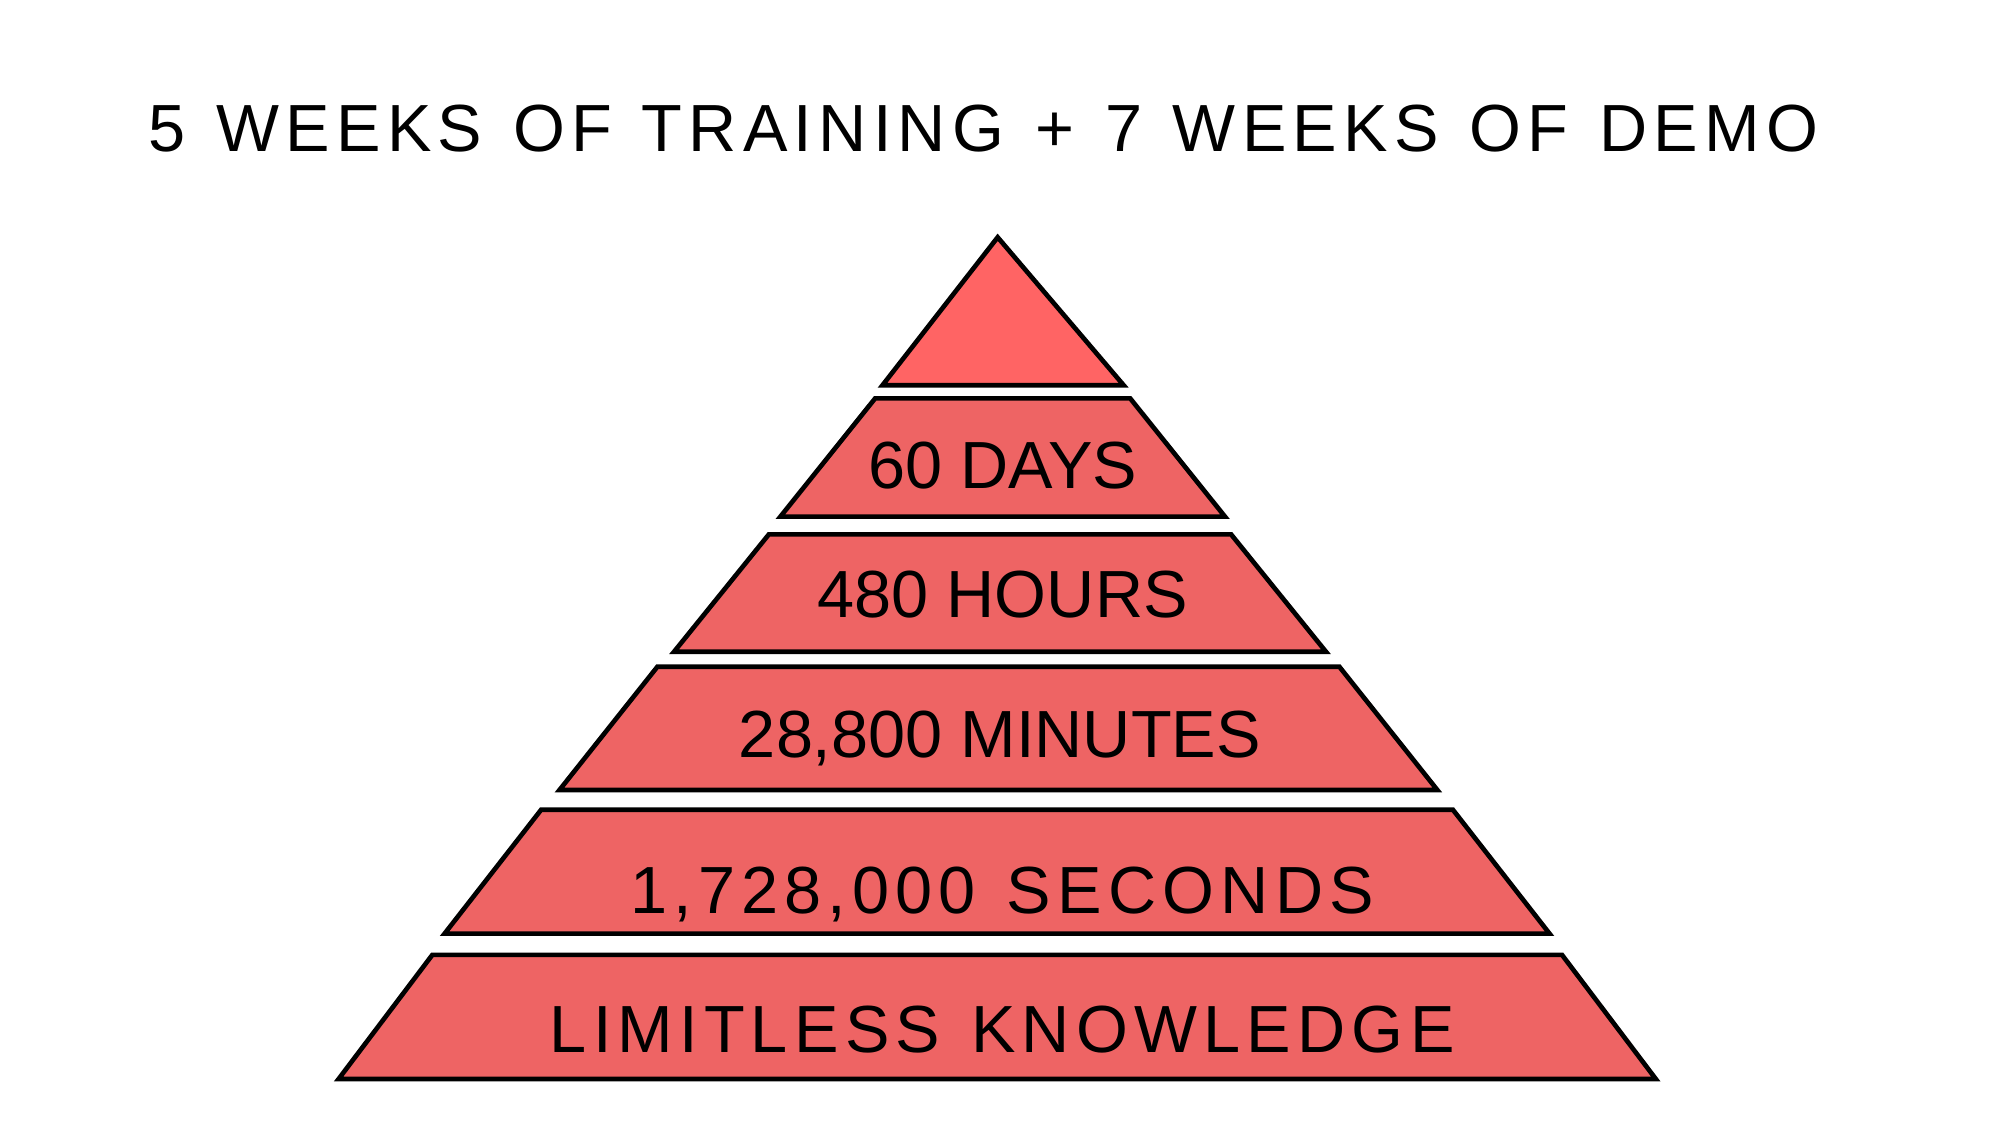

# 5 Weeks of Training + 7 Weeks of demo

60 DAYS

480 HOURS

28,800 MINUTES
1,728,000 SECONDS

Limitless knowledge